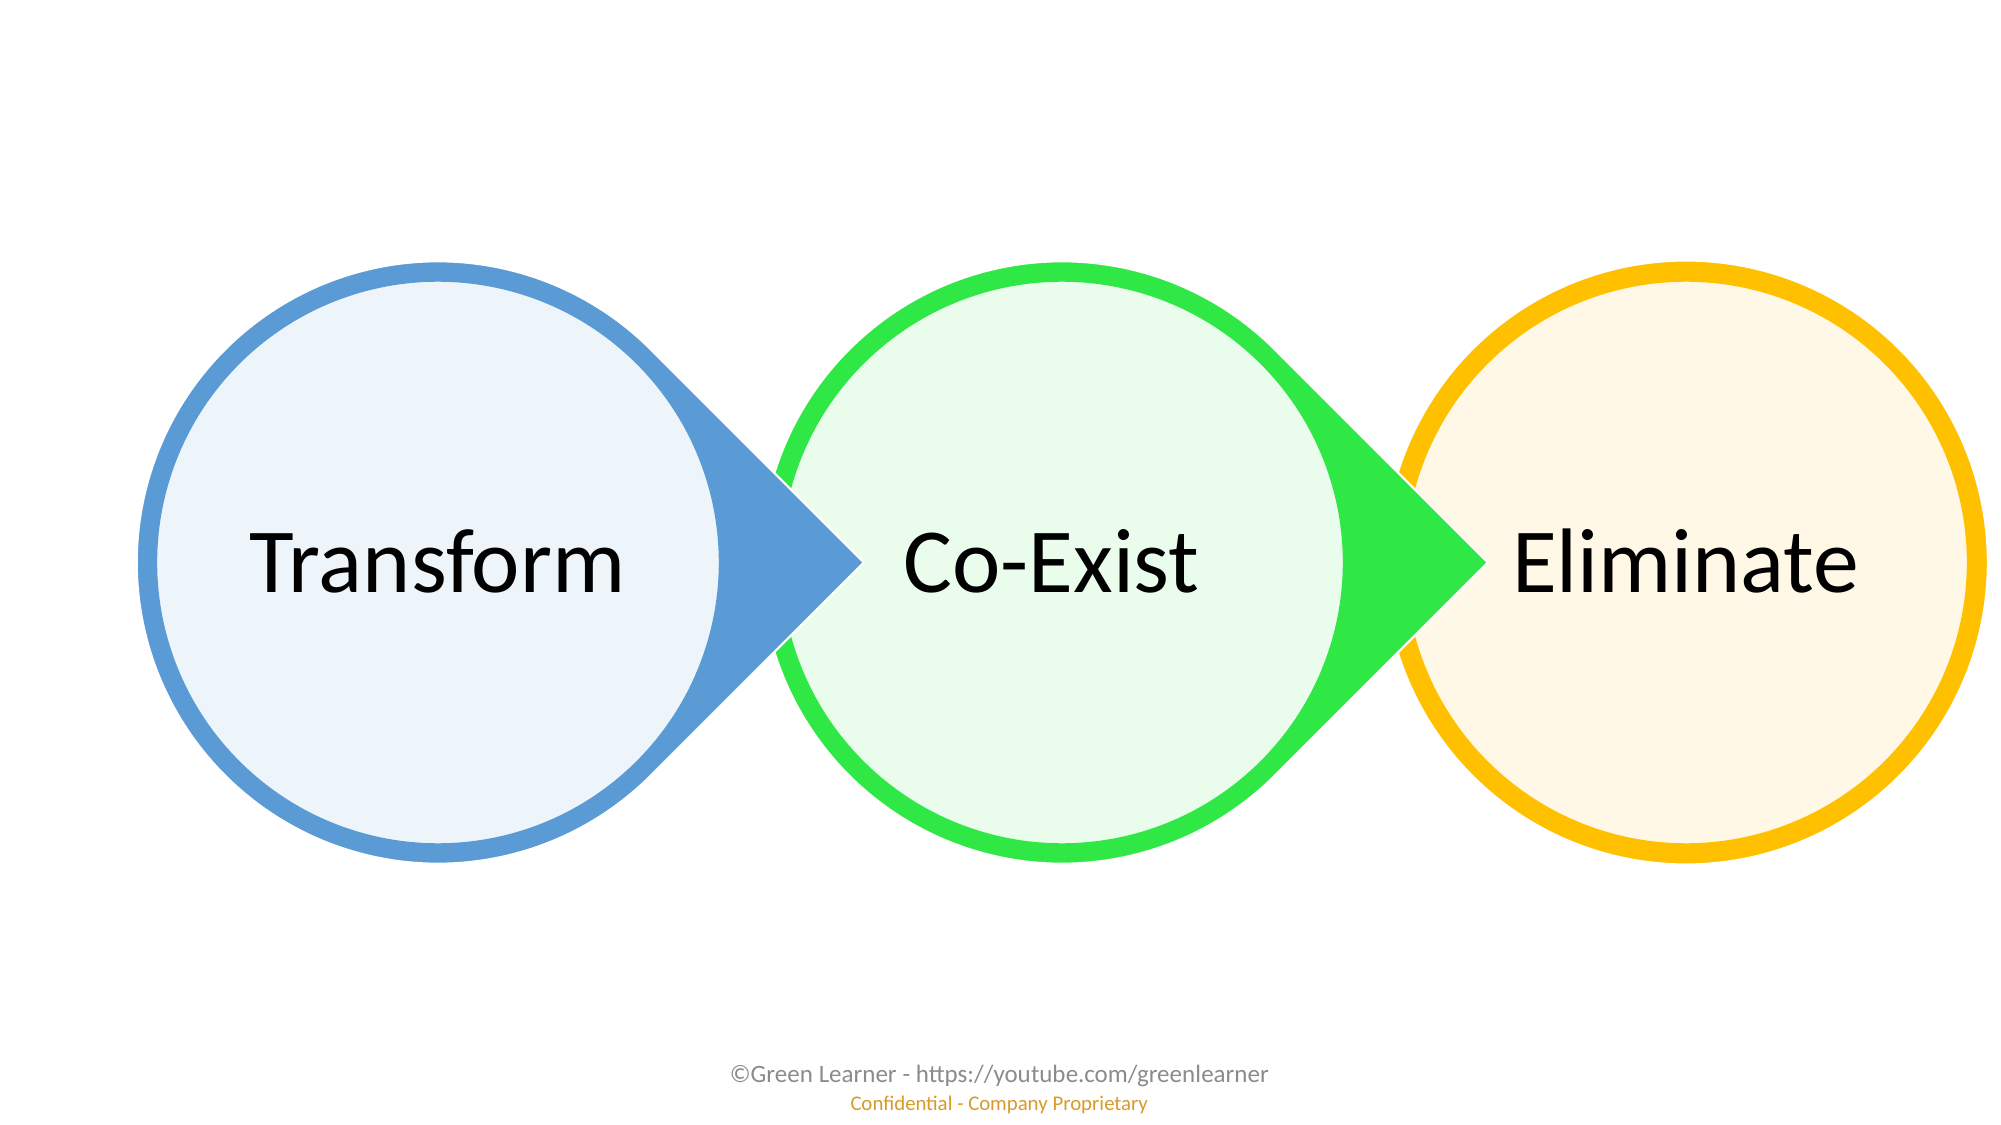

Eliminate
Co-Exist
Transform
©Green Learner - https://youtube.com/greenlearner